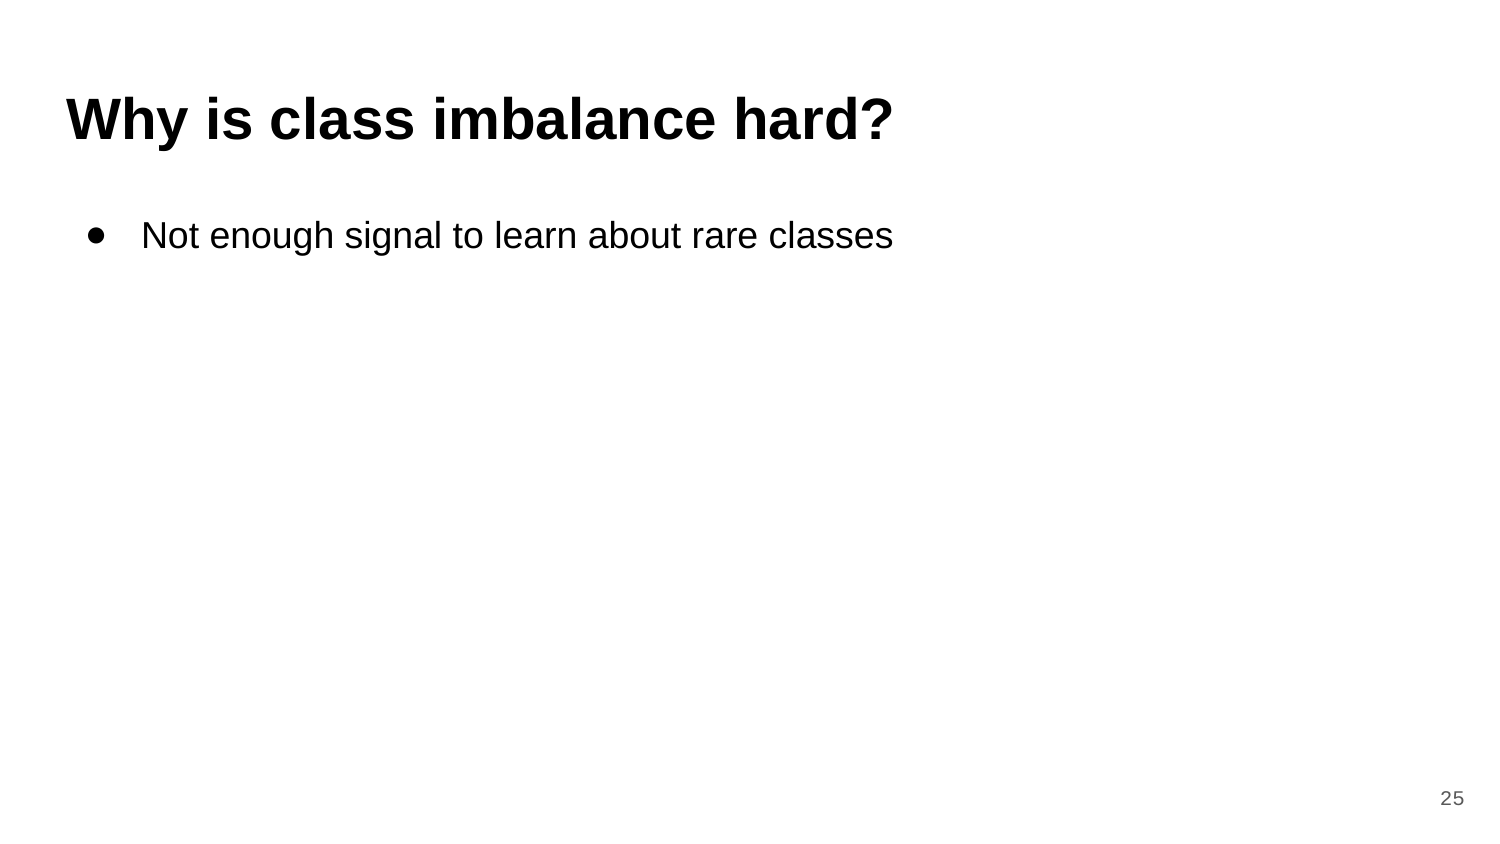

# Why is class imbalance hard?
Not enough signal to learn about rare classes
25